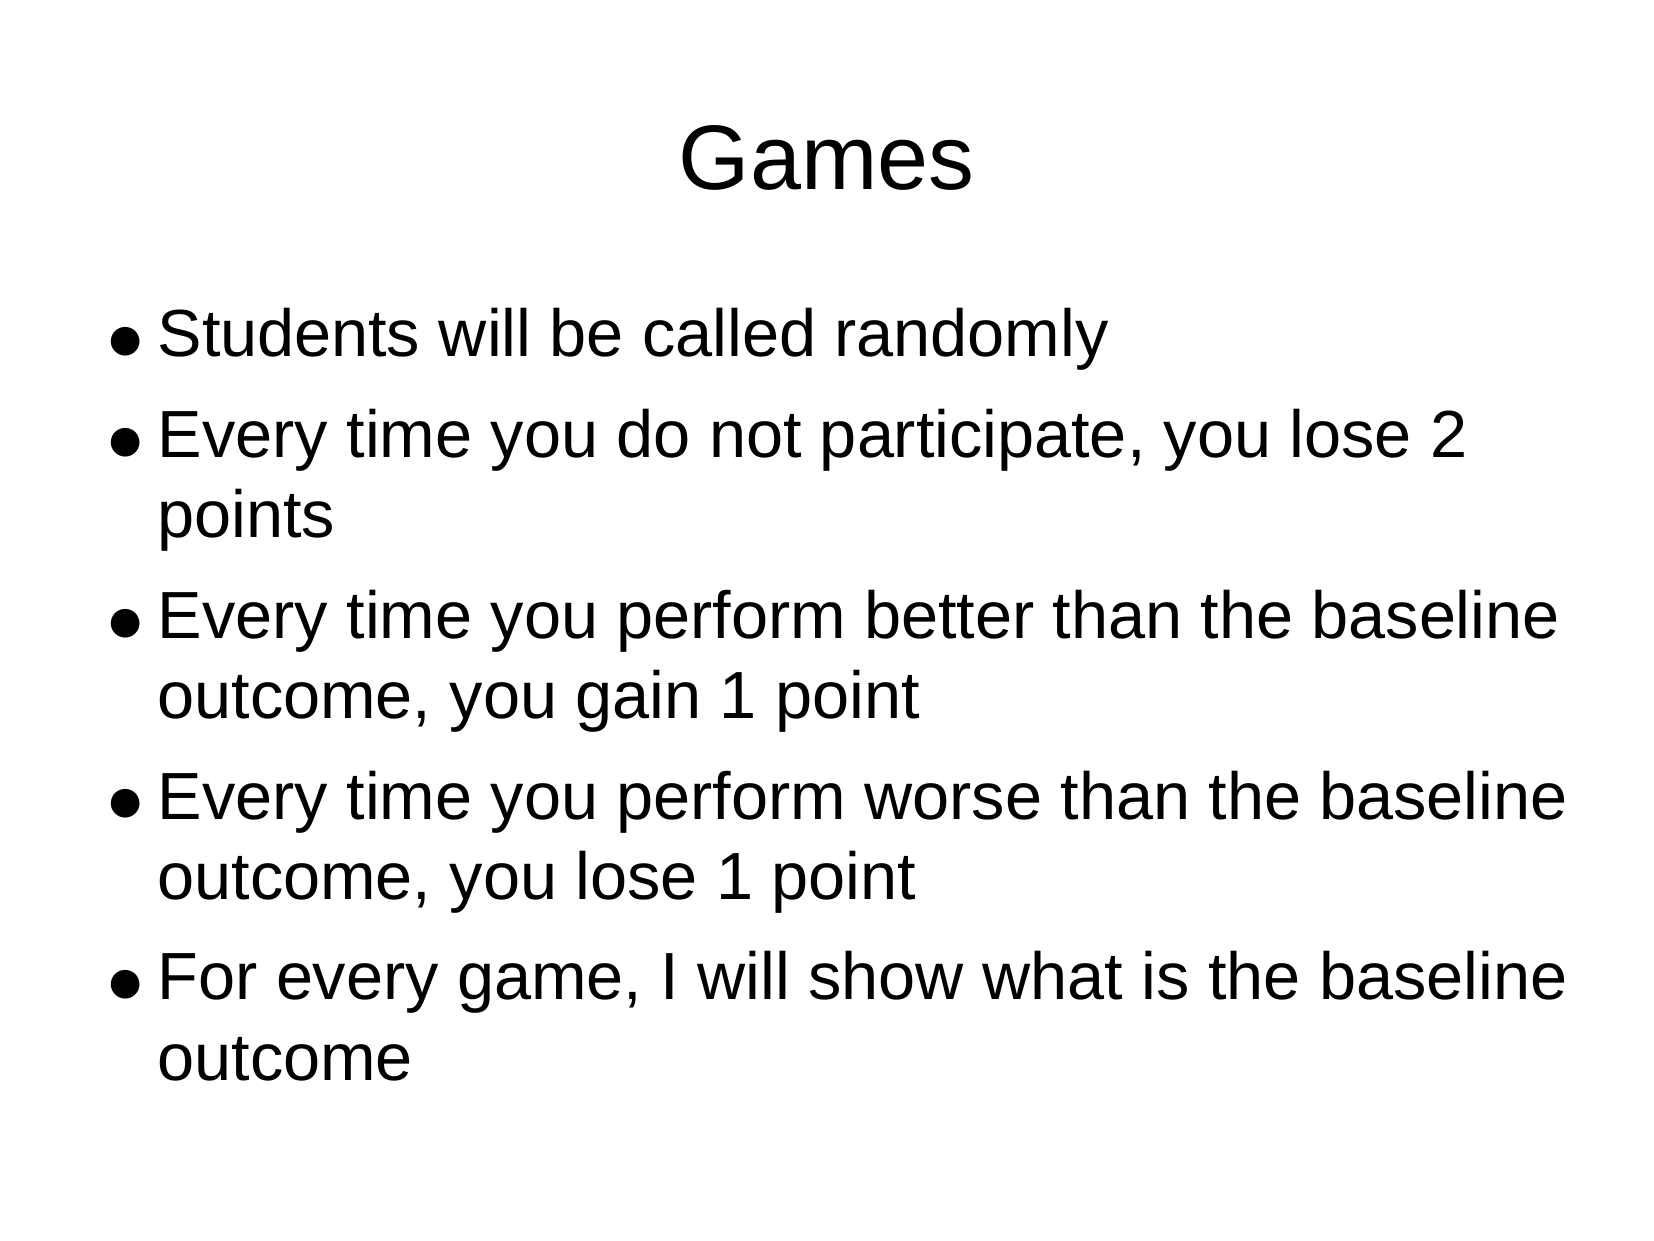

Games
Students will be called randomly
Every time you do not participate, you lose 2 points
Every time you perform better than the baseline outcome, you gain 1 point
Every time you perform worse than the baseline outcome, you lose 1 point
For every game, I will show what is the baseline outcome